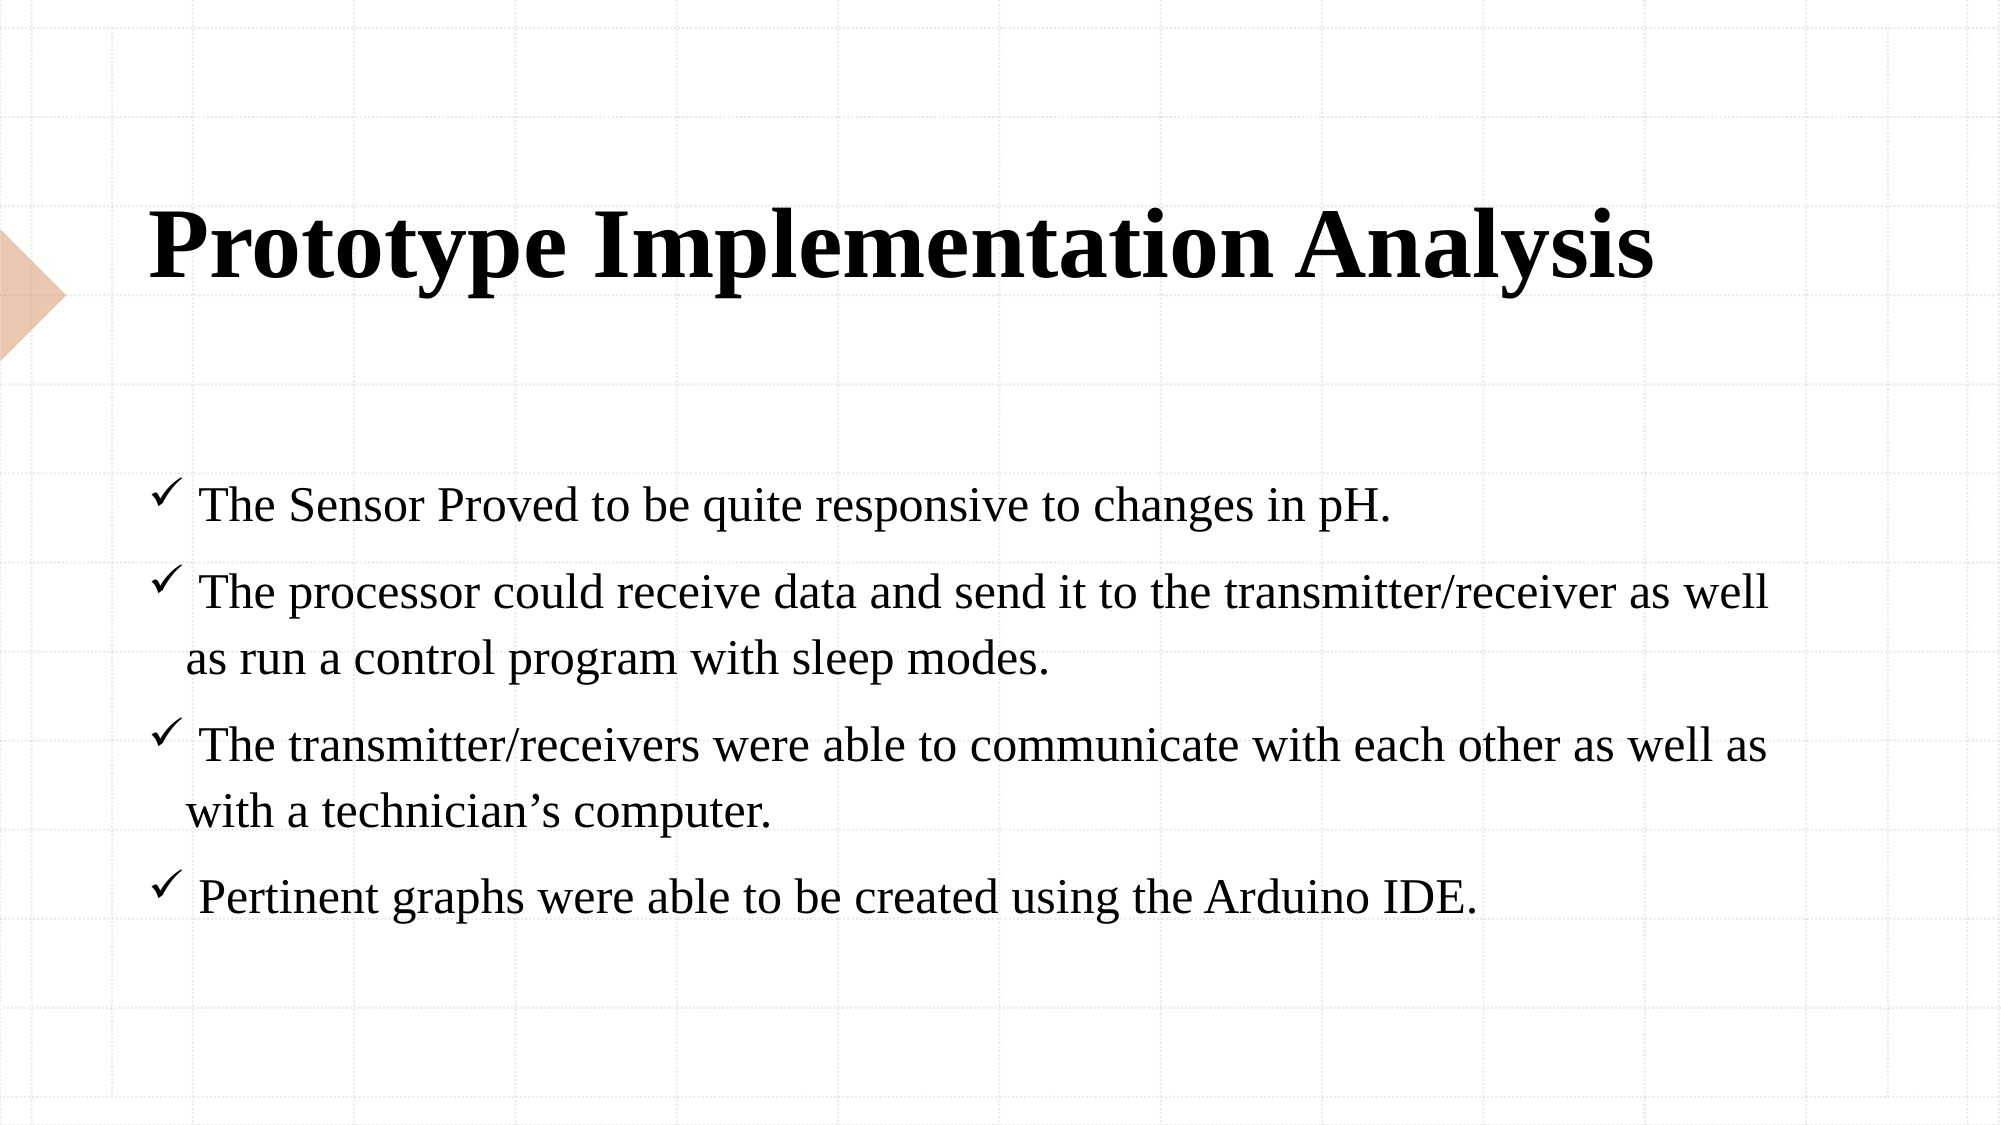

# Prototype Implementation Analysis
 The Sensor Proved to be quite responsive to changes in pH.
 The processor could receive data and send it to the transmitter/receiver as well as run a control program with sleep modes.
 The transmitter/receivers were able to communicate with each other as well as with a technician’s computer.
 Pertinent graphs were able to be created using the Arduino IDE.